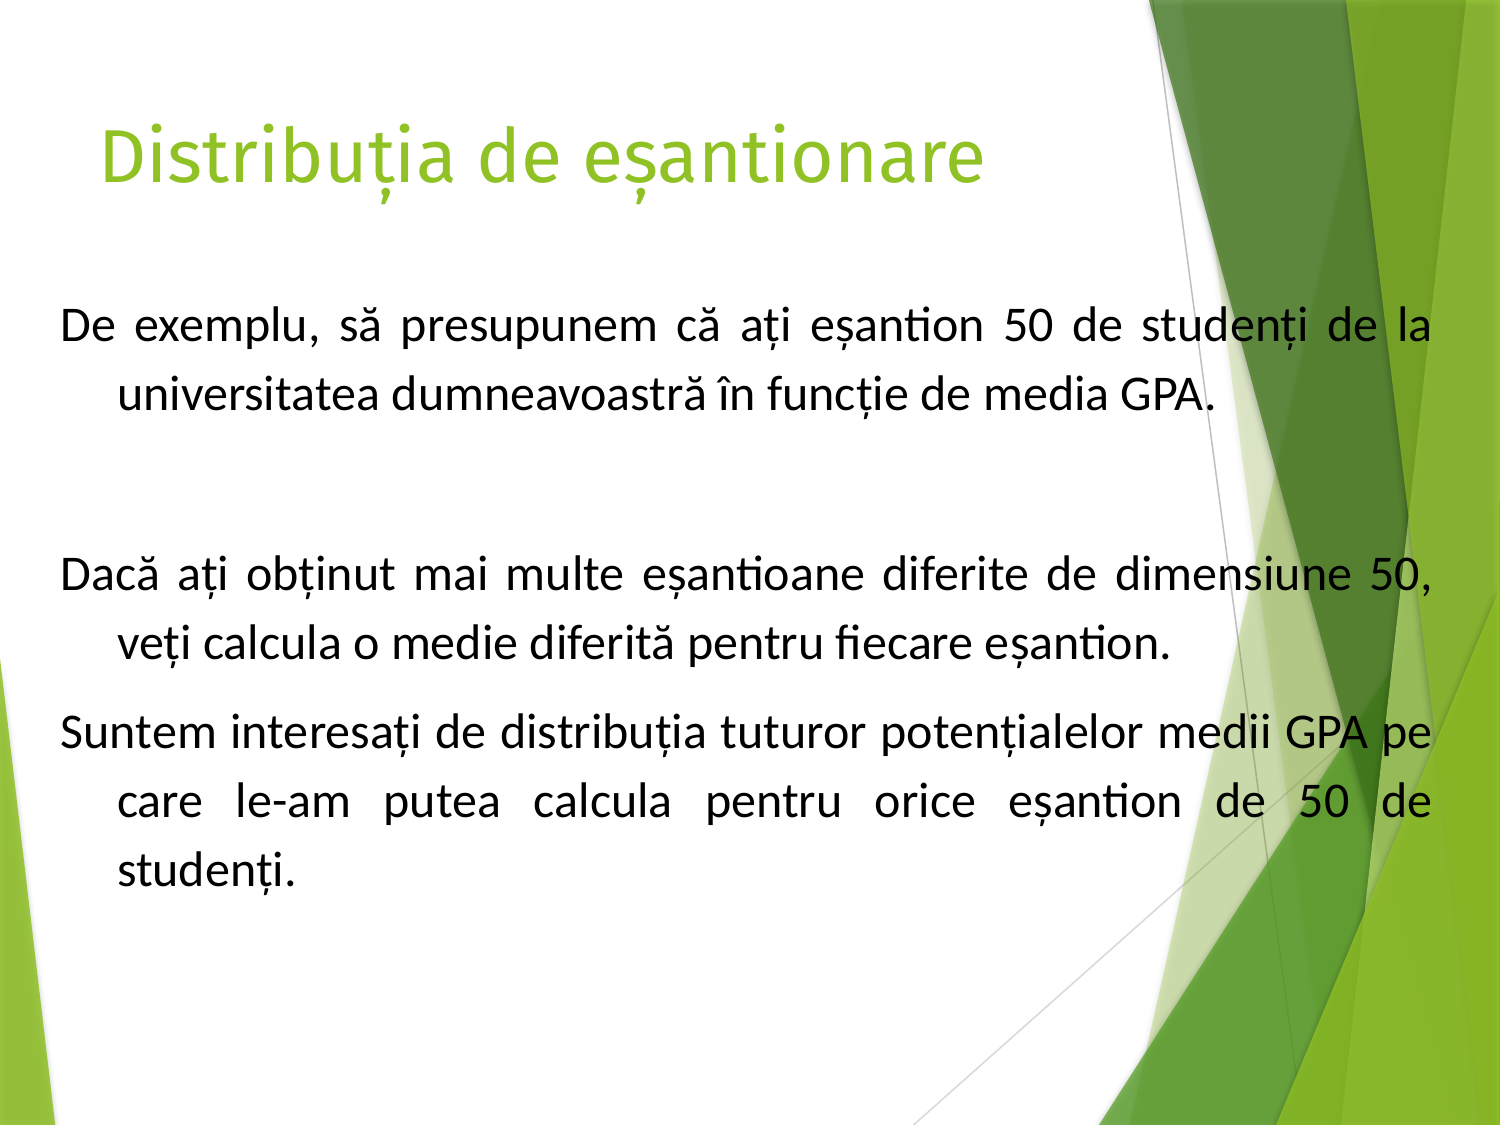

Distribuția de eșantionare
De exemplu, să presupunem că ați eșantion 50 de studenți de la universitatea dumneavoastră în funcție de media GPA.

Dacă ați obținut mai multe eșantioane diferite de dimensiune 50, veți calcula o medie diferită pentru fiecare eșantion.
Suntem interesați de distribuția tuturor potențialelor medii GPA pe care le-am putea calcula pentru orice eșantion de 50 de studenți.